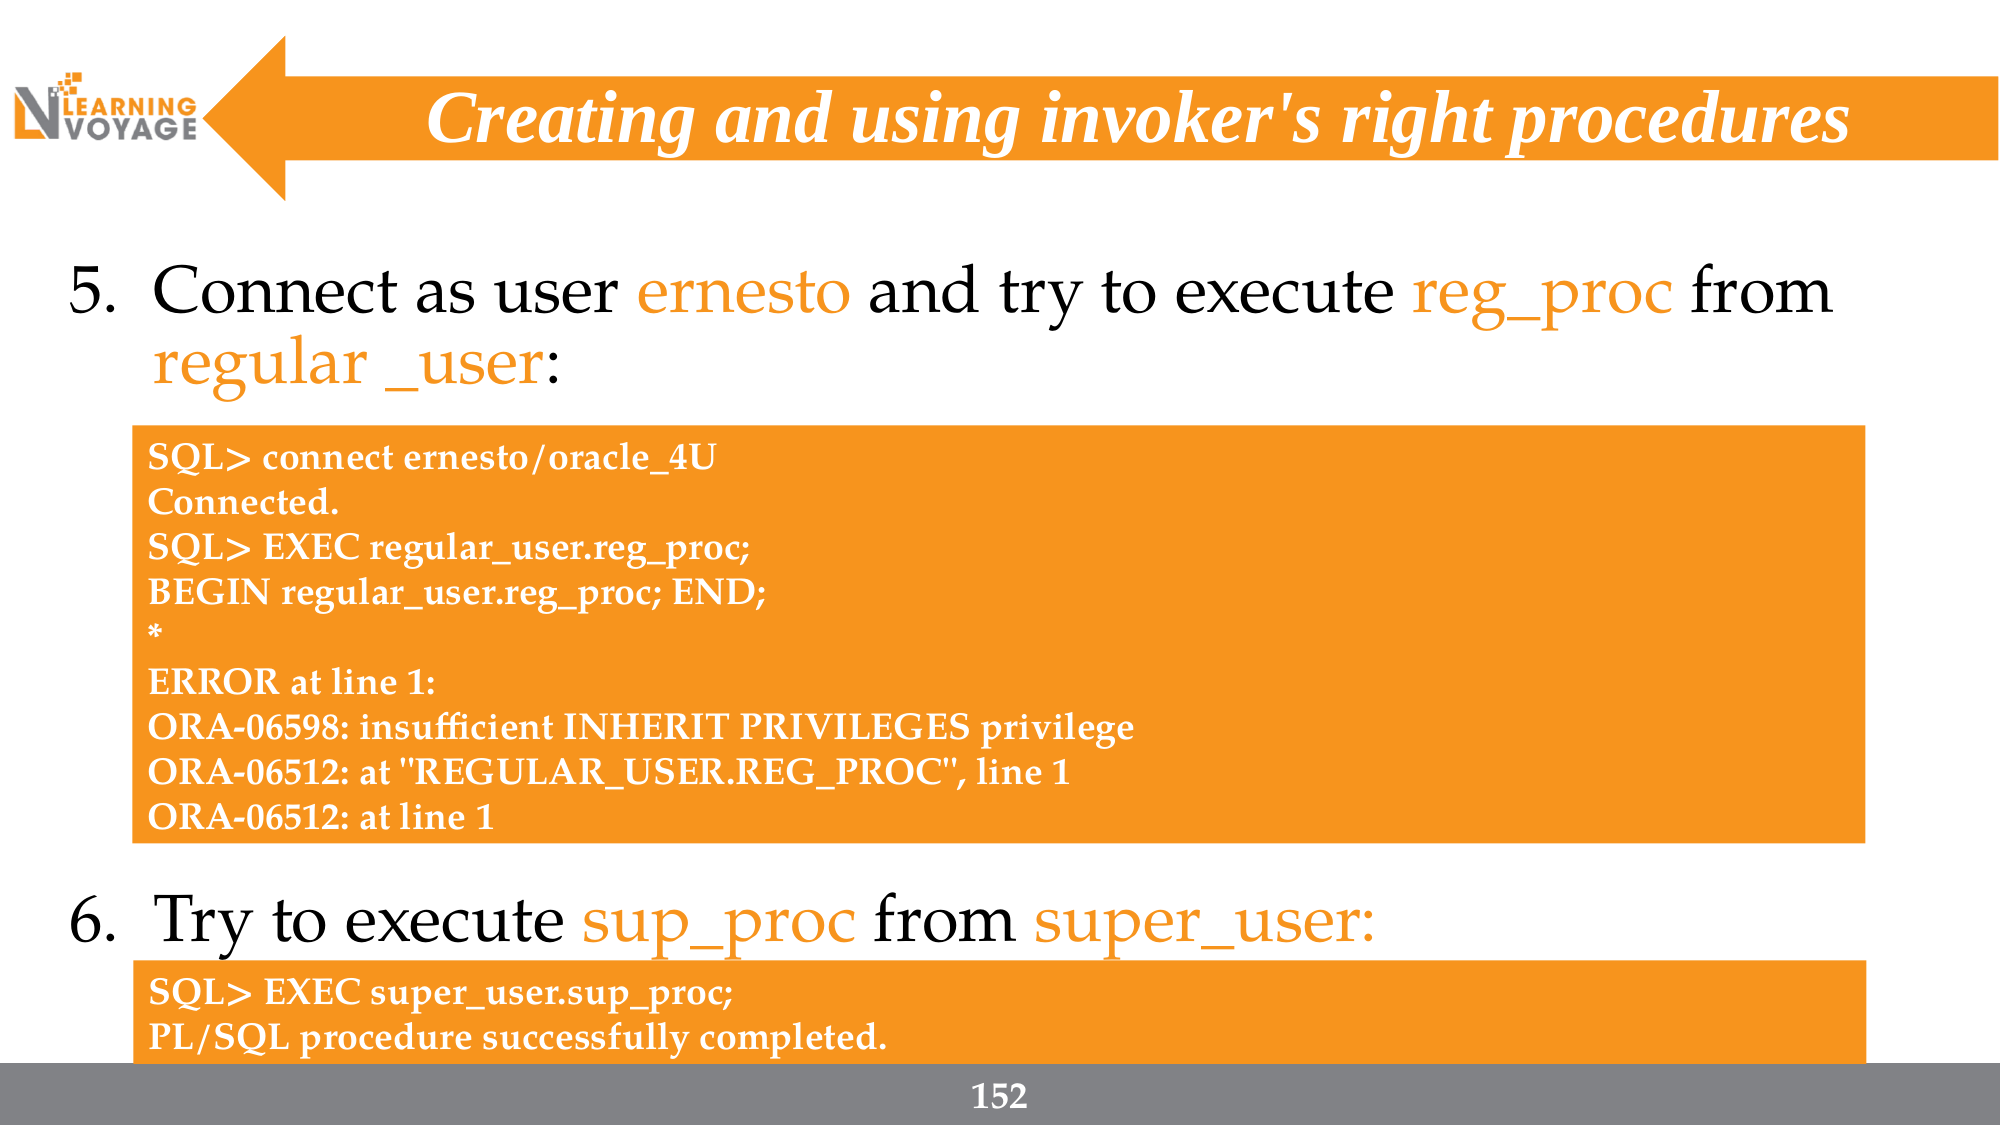

# Creating and using invoker's right procedures
Connect as user ernesto and try to execute reg_proc from regular _user:

Try to execute sup_proc from super_user:
SQL> connect ernesto/oracle_4U
Connected.
SQL> EXEC regular_user.reg_proc;
BEGIN regular_user.reg_proc; END;
*
ERROR at line 1:
ORA-06598: insufficient INHERIT PRIVILEGES privilege
ORA-06512: at "REGULAR_USER.REG_PROC", line 1
ORA-06512: at line 1
SQL> EXEC super_user.sup_proc;
PL/SQL procedure successfully completed.
152